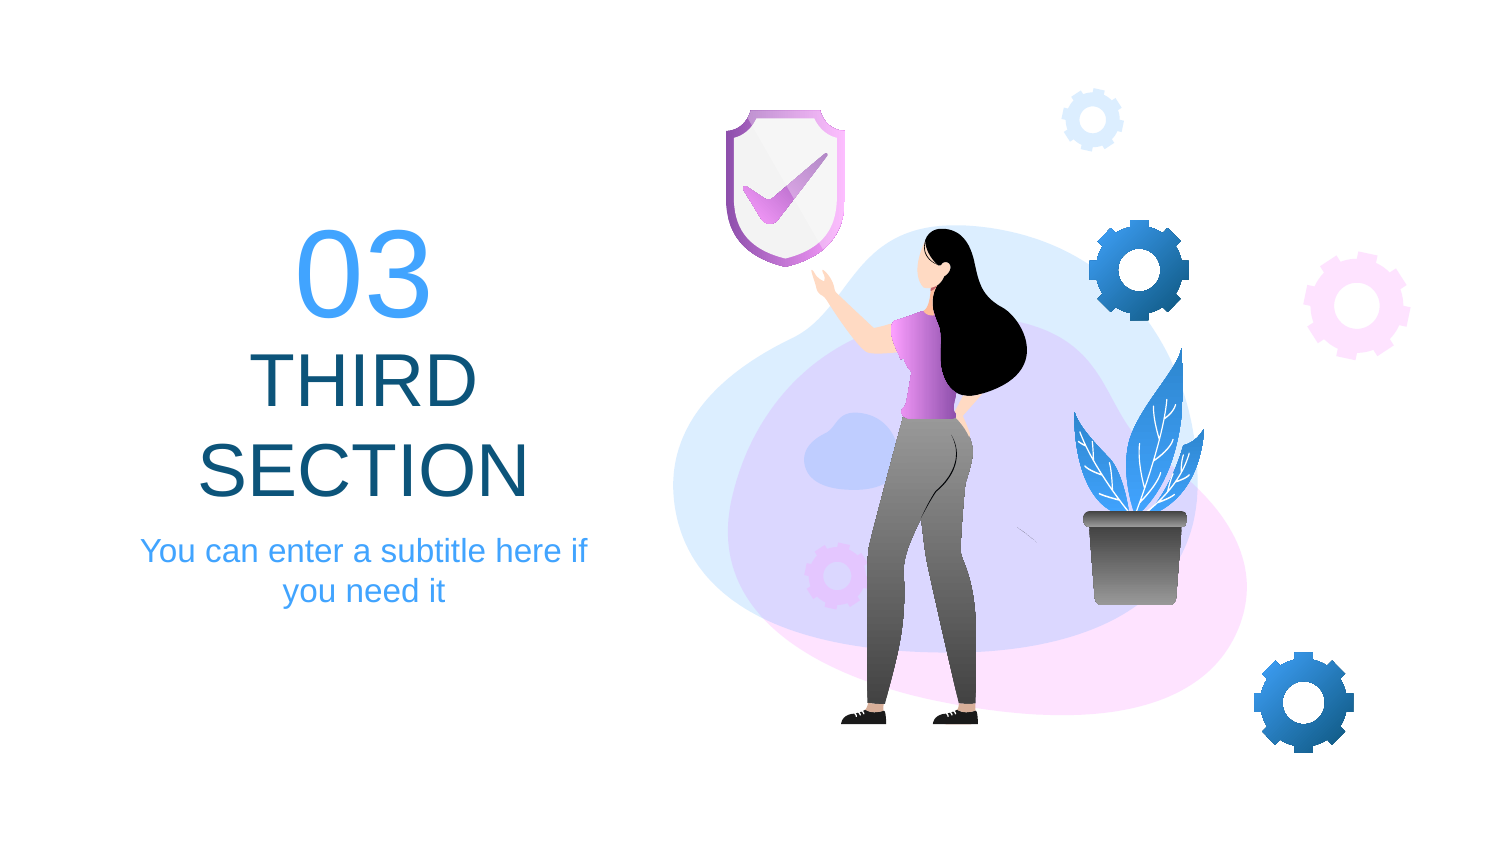

03

# THIRD SECTION

You can enter a subtitle here if you need it